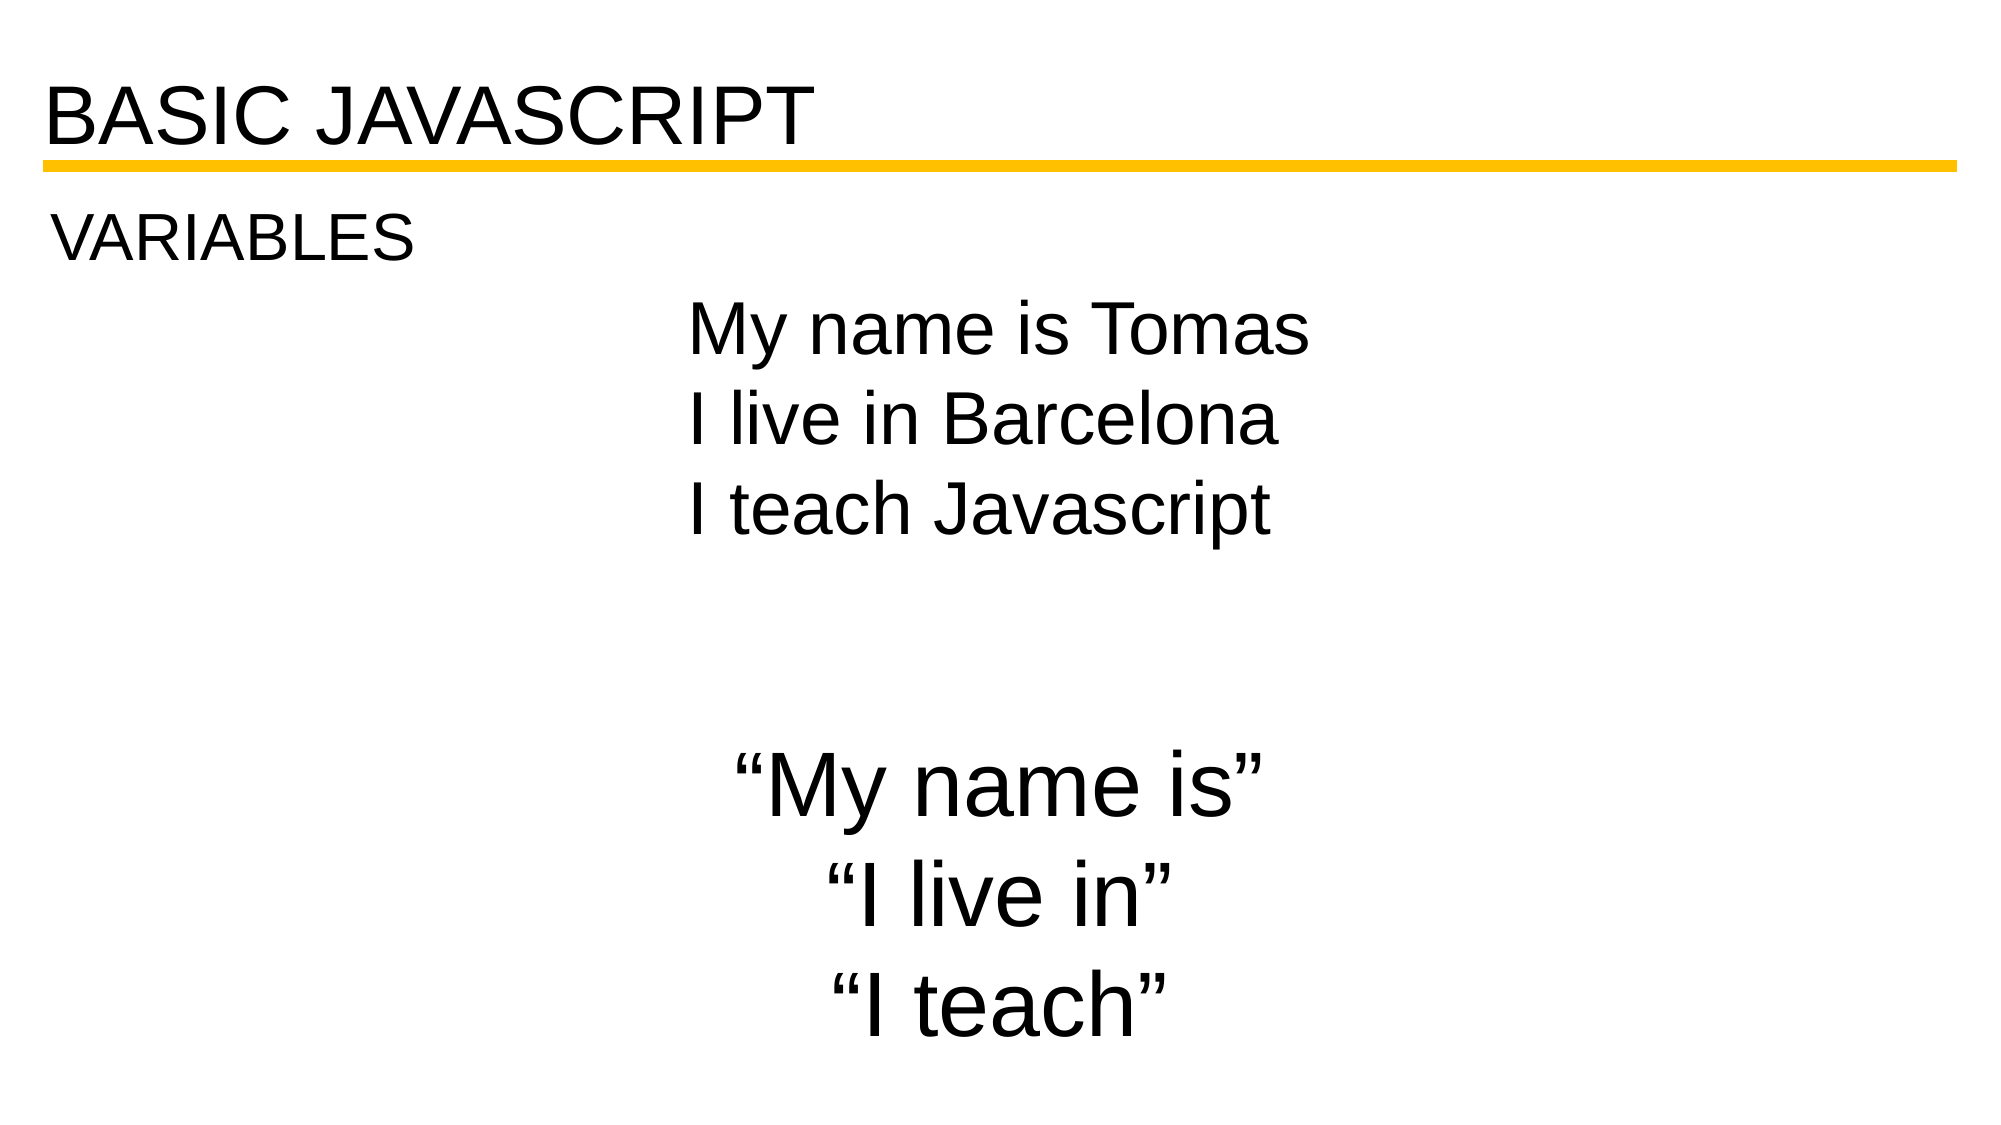

BASIC JAVASCRIPT
VARIABLES
My name is Tomas
I live in Barcelona
I teach Javascript
“My name is”
“I live in”
“I teach”